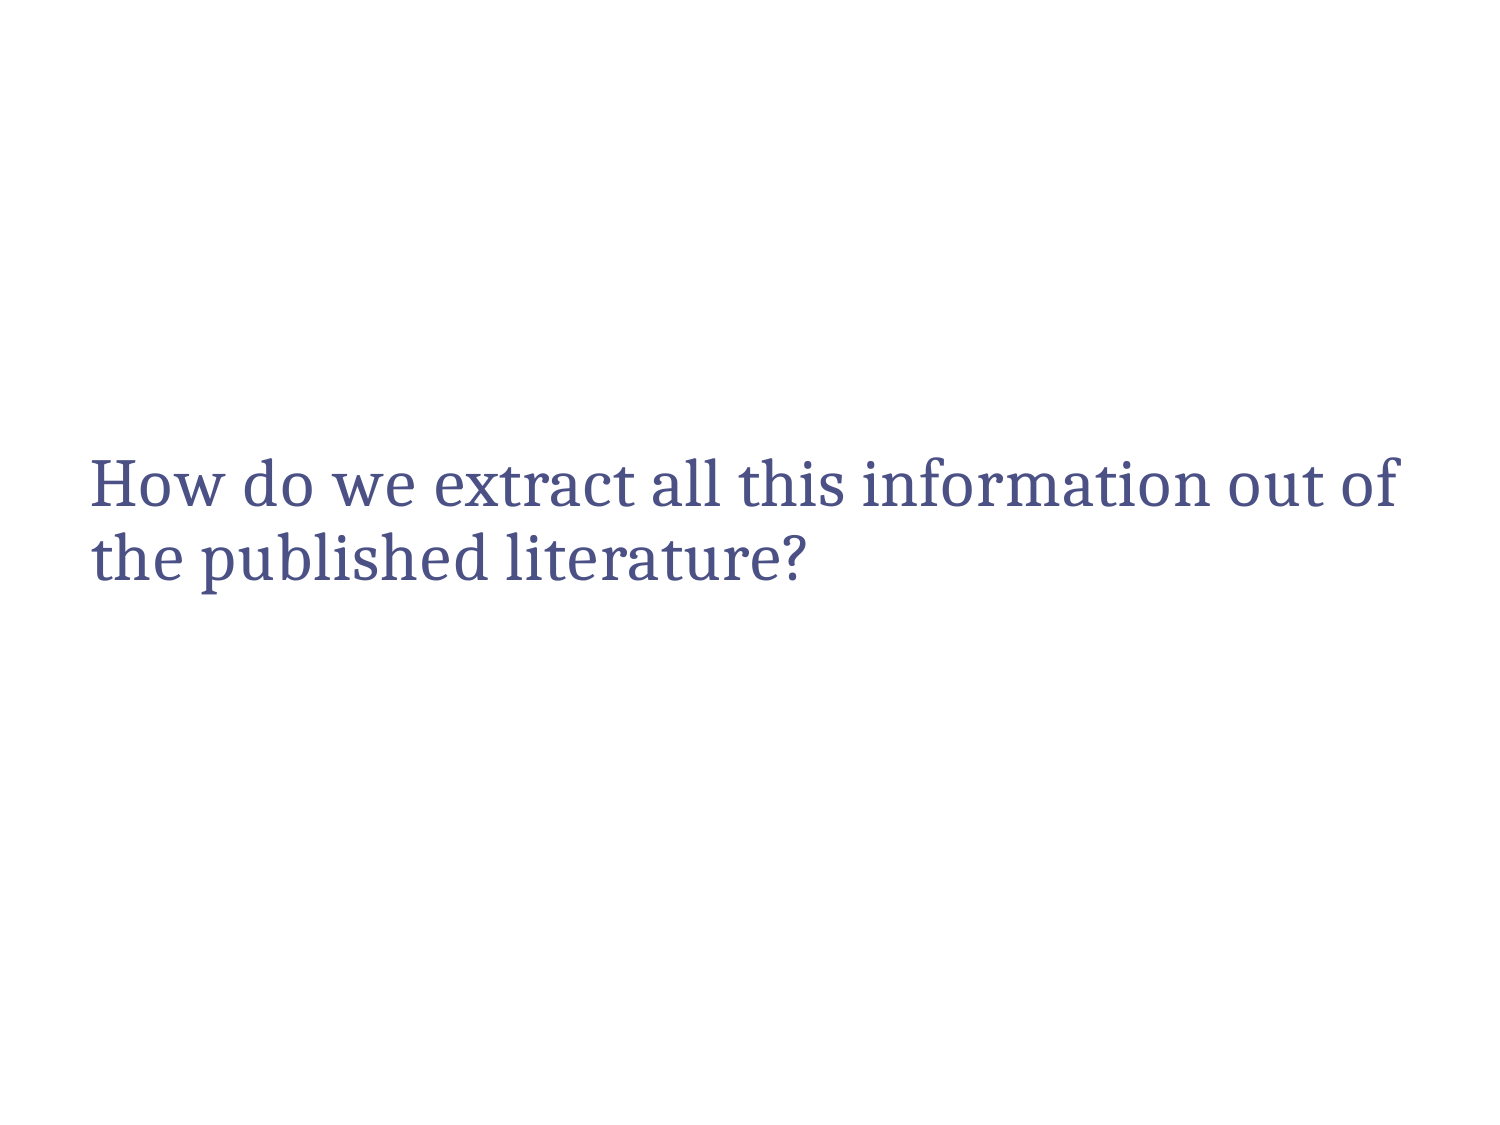

# How do we extract all this information out of the published literature?